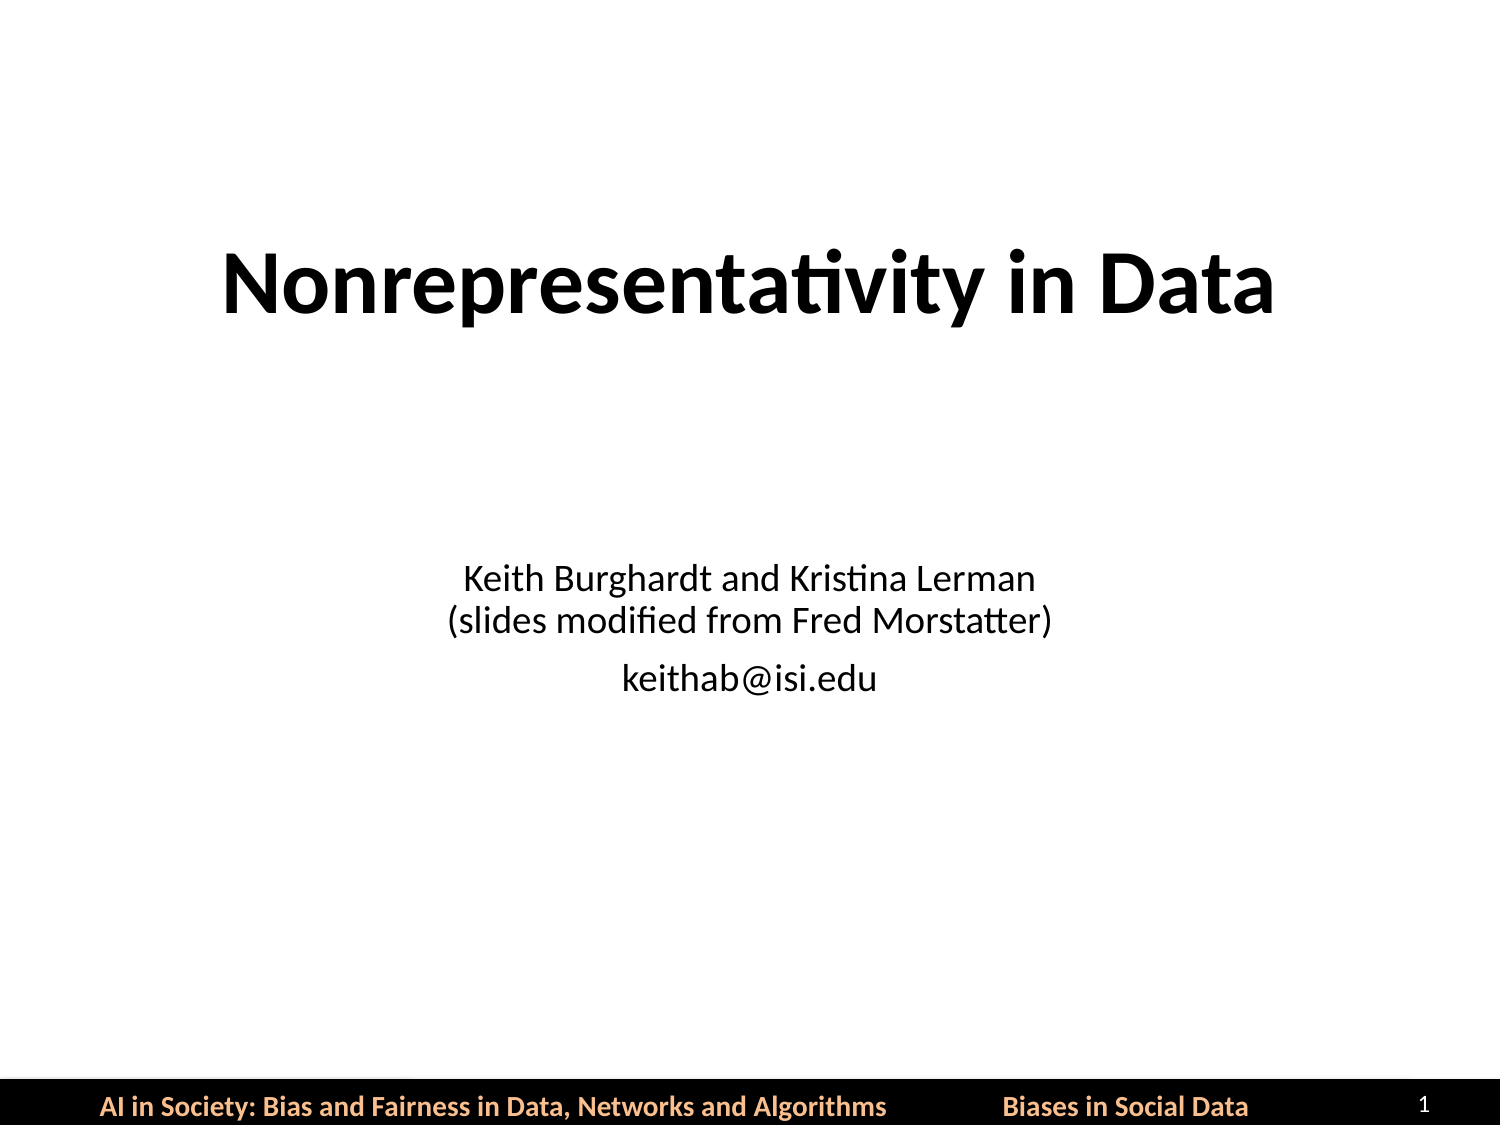

# Nonrepresentativity in Data
Keith Burghardt and Kristina Lerman
(slides modified from Fred Morstatter)
keithab@isi.edu